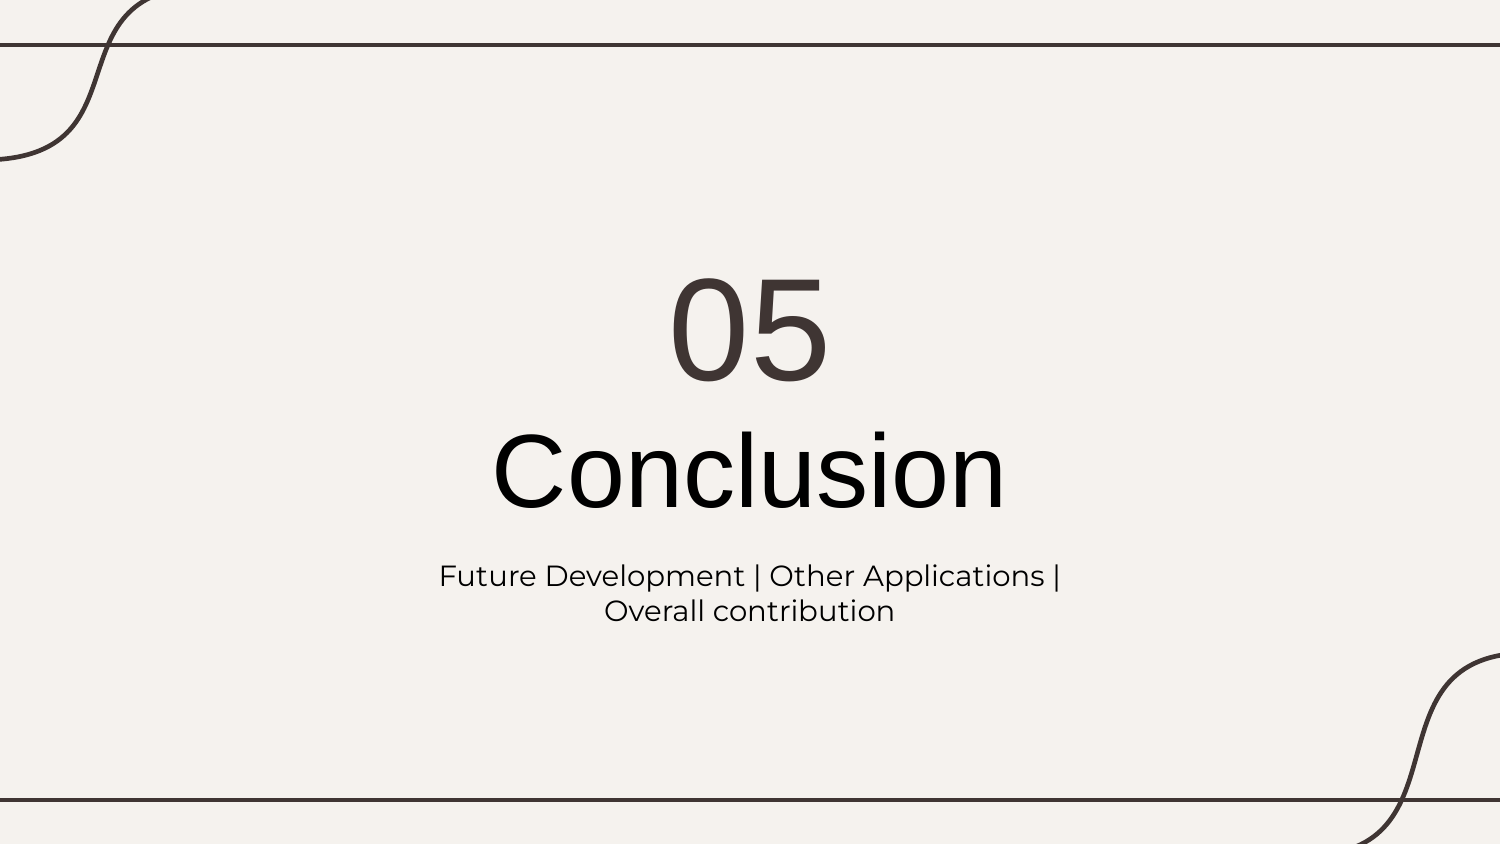

05
# Conclusion
Future Development | Other Applications | Overall contribution